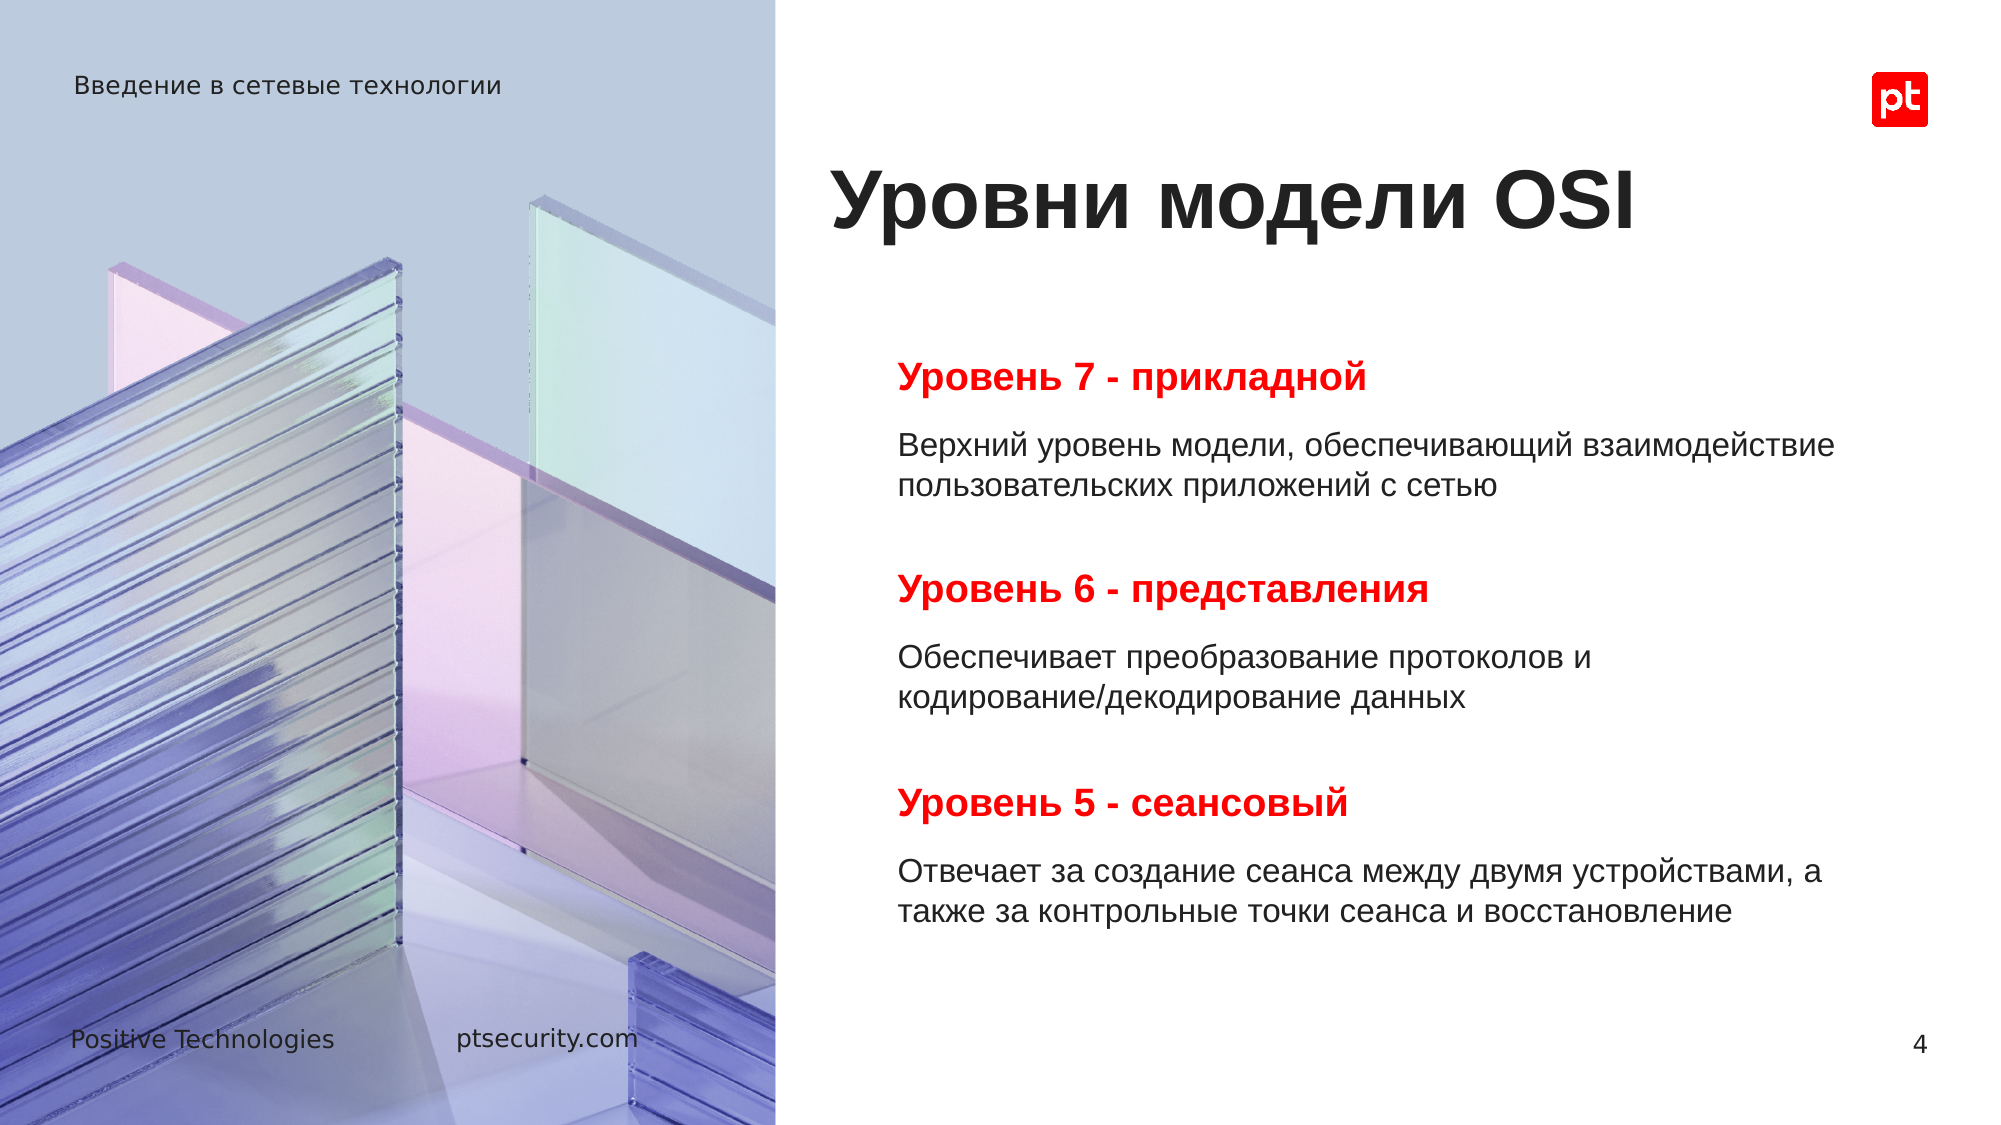

Введение в сетевые технологии
# Уровни модели OSI
Уровень 7 - прикладной
Верхний уровень модели, обеспечивающий взаимодействие пользовательских приложений с сетью

Уровень 6 - представления
Обеспечивает преобразование протоколов и кодирование/декодирование данных

Уровень 5 - сеансовый
Отвечает за создание сеанса между двумя устройствами, а также за контрольные точки сеанса и восстановление

4